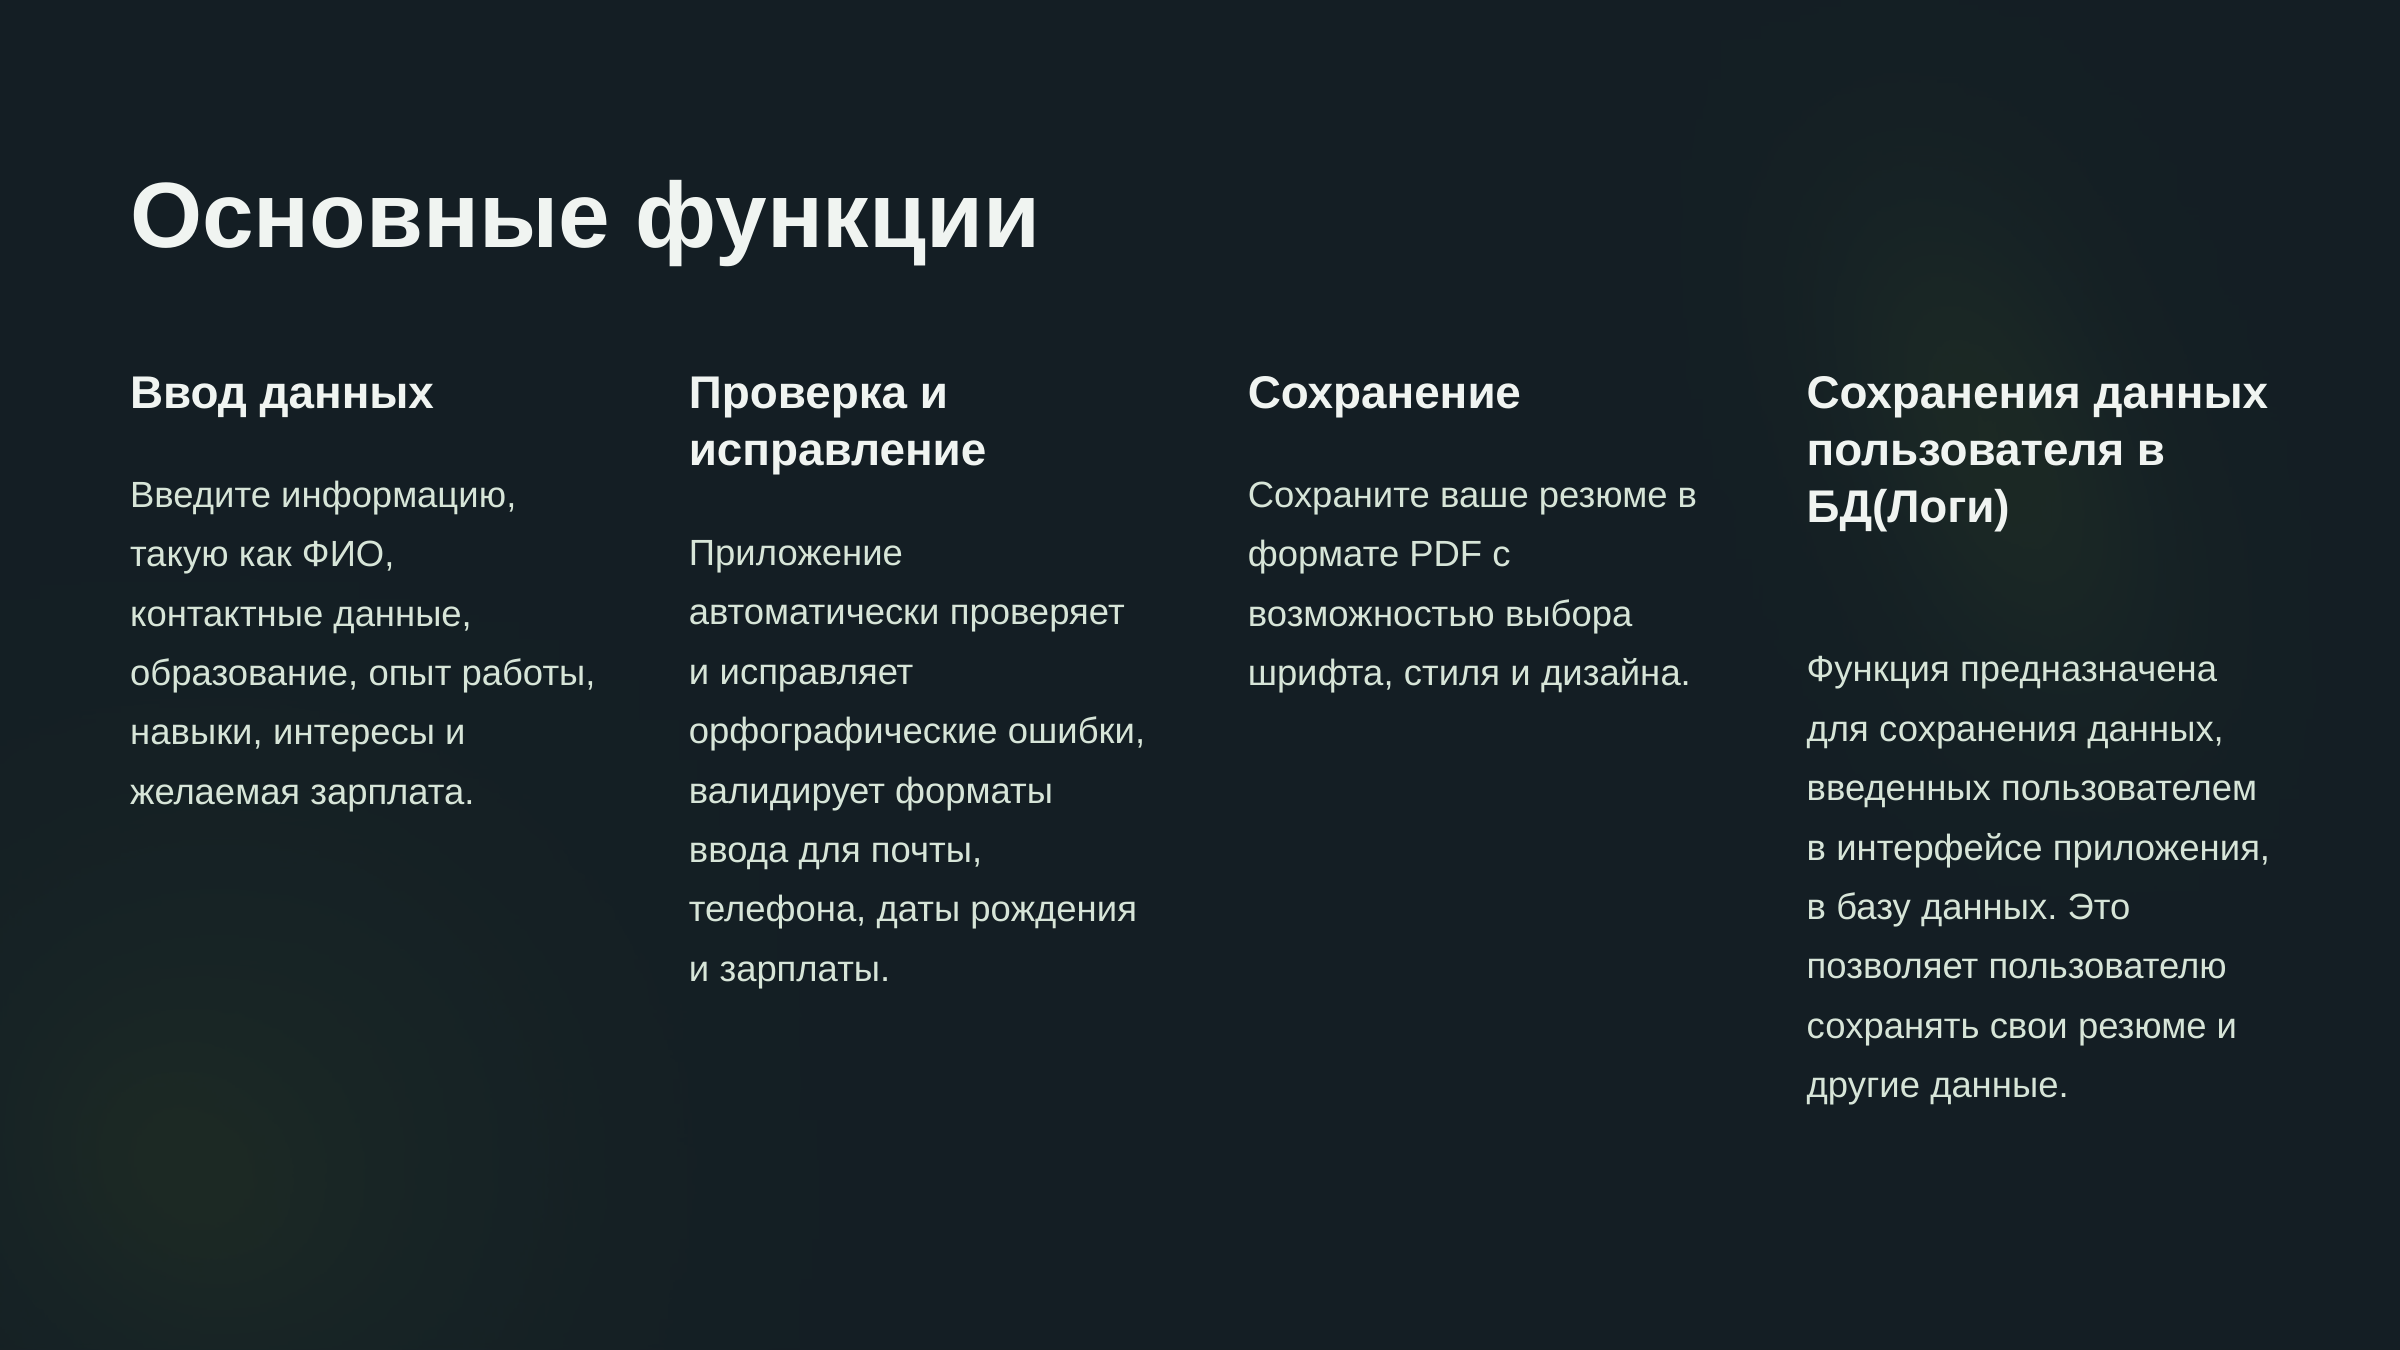

Основные функции
Ввод данных
Проверка и исправление
Сохранение
Сохранения данных пользователя в БД(Логи)
Введите информацию, такую как ФИО, контактные данные, образование, опыт работы, навыки, интересы и желаемая зарплата.
Сохраните ваше резюме в формате PDF с возможностью выбора шрифта, стиля и дизайна.
Приложение автоматически проверяет и исправляет орфографические ошибки, валидирует форматы ввода для почты, телефона, даты рождения и зарплаты.
Функция предназначена для сохранения данных, введенных пользователем в интерфейсе приложения, в базу данных. Это позволяет пользователю сохранять свои резюме и другие данные.